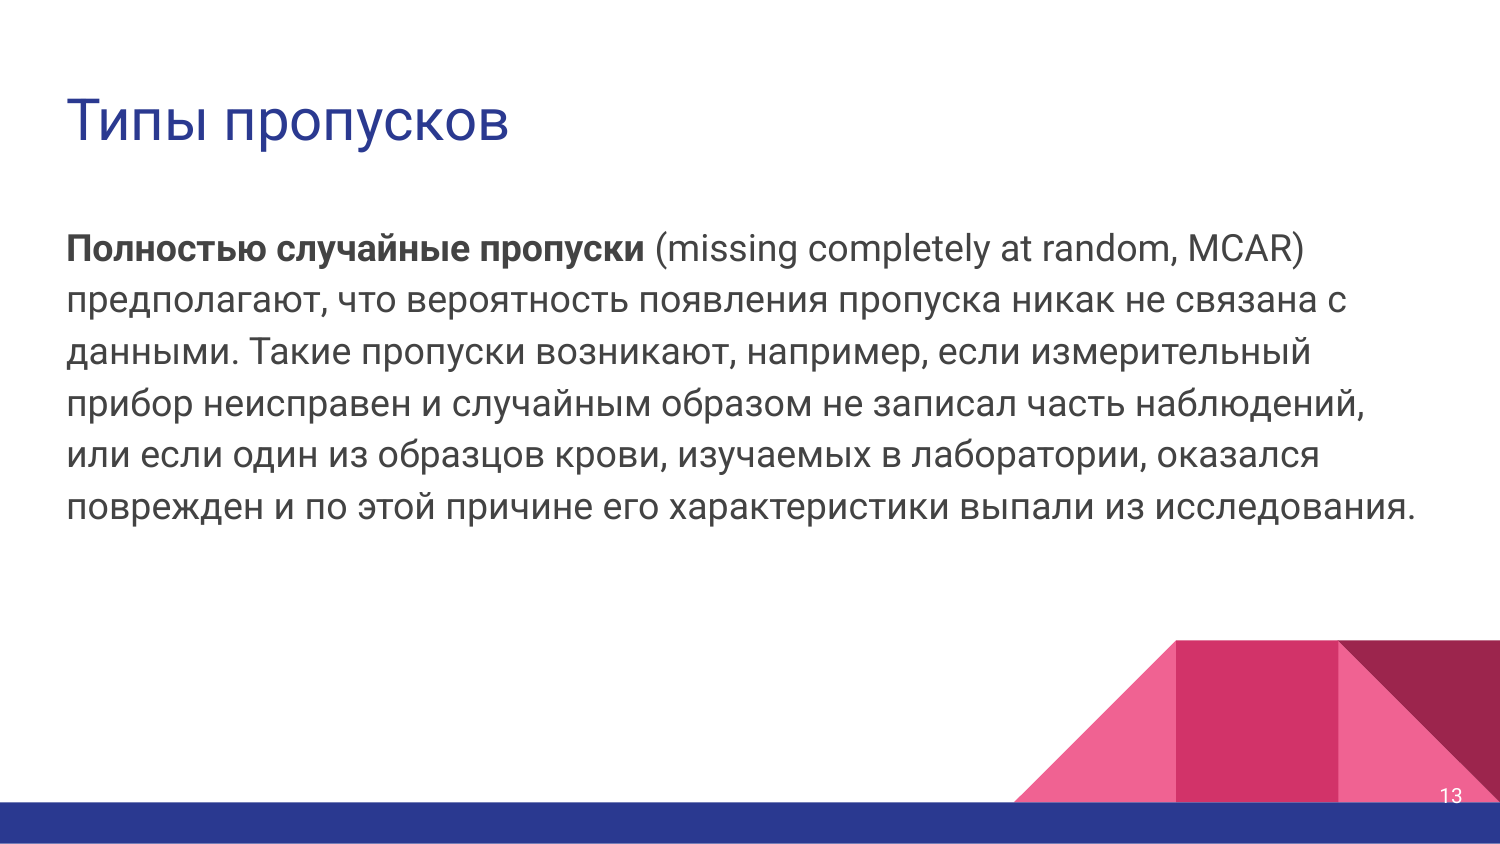

# Типы пропусков
Полностью случайные пропуски (missing completely at random, MCAR) предполагают, что вероятность появления пропуска никак не связана с данными. Такие пропуски возникают, например, если измерительный прибор неисправен и случайным образом не записал часть наблюдений, или если один из образцов крови, изучаемых в лаборатории, оказался поврежден и по этой причине его характеристики выпали из исследования.
13